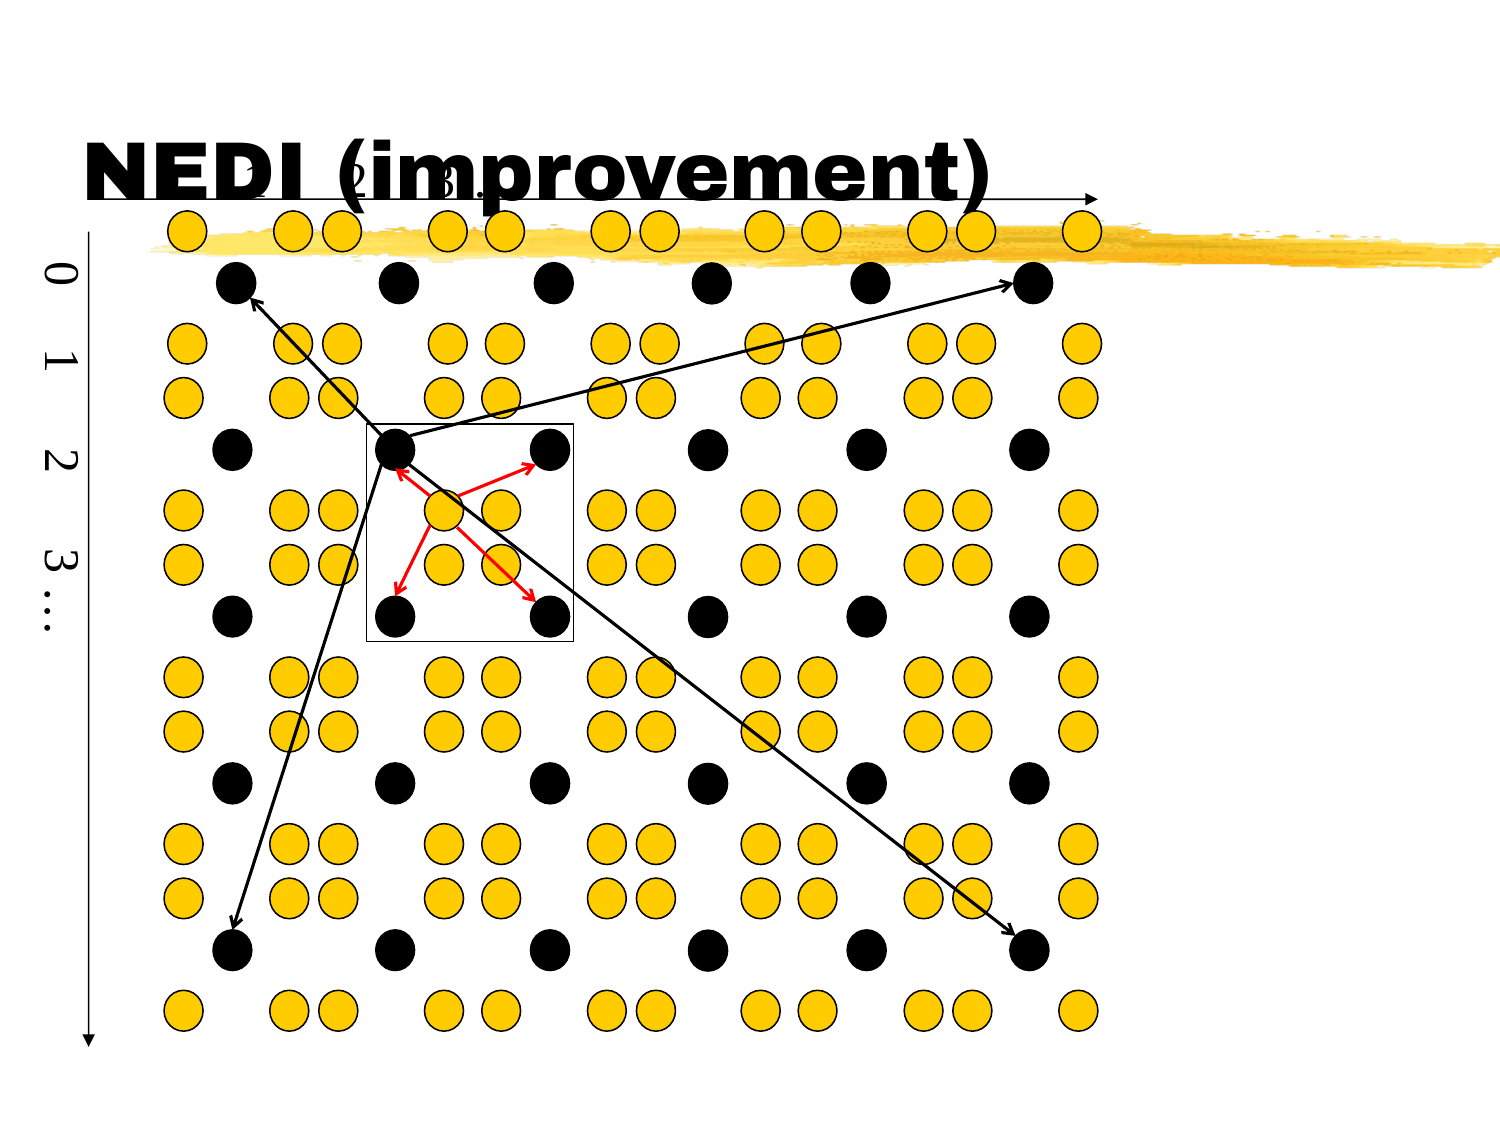

# NEDI (improvement)
0     1      2     3…

0     1      2      3 …